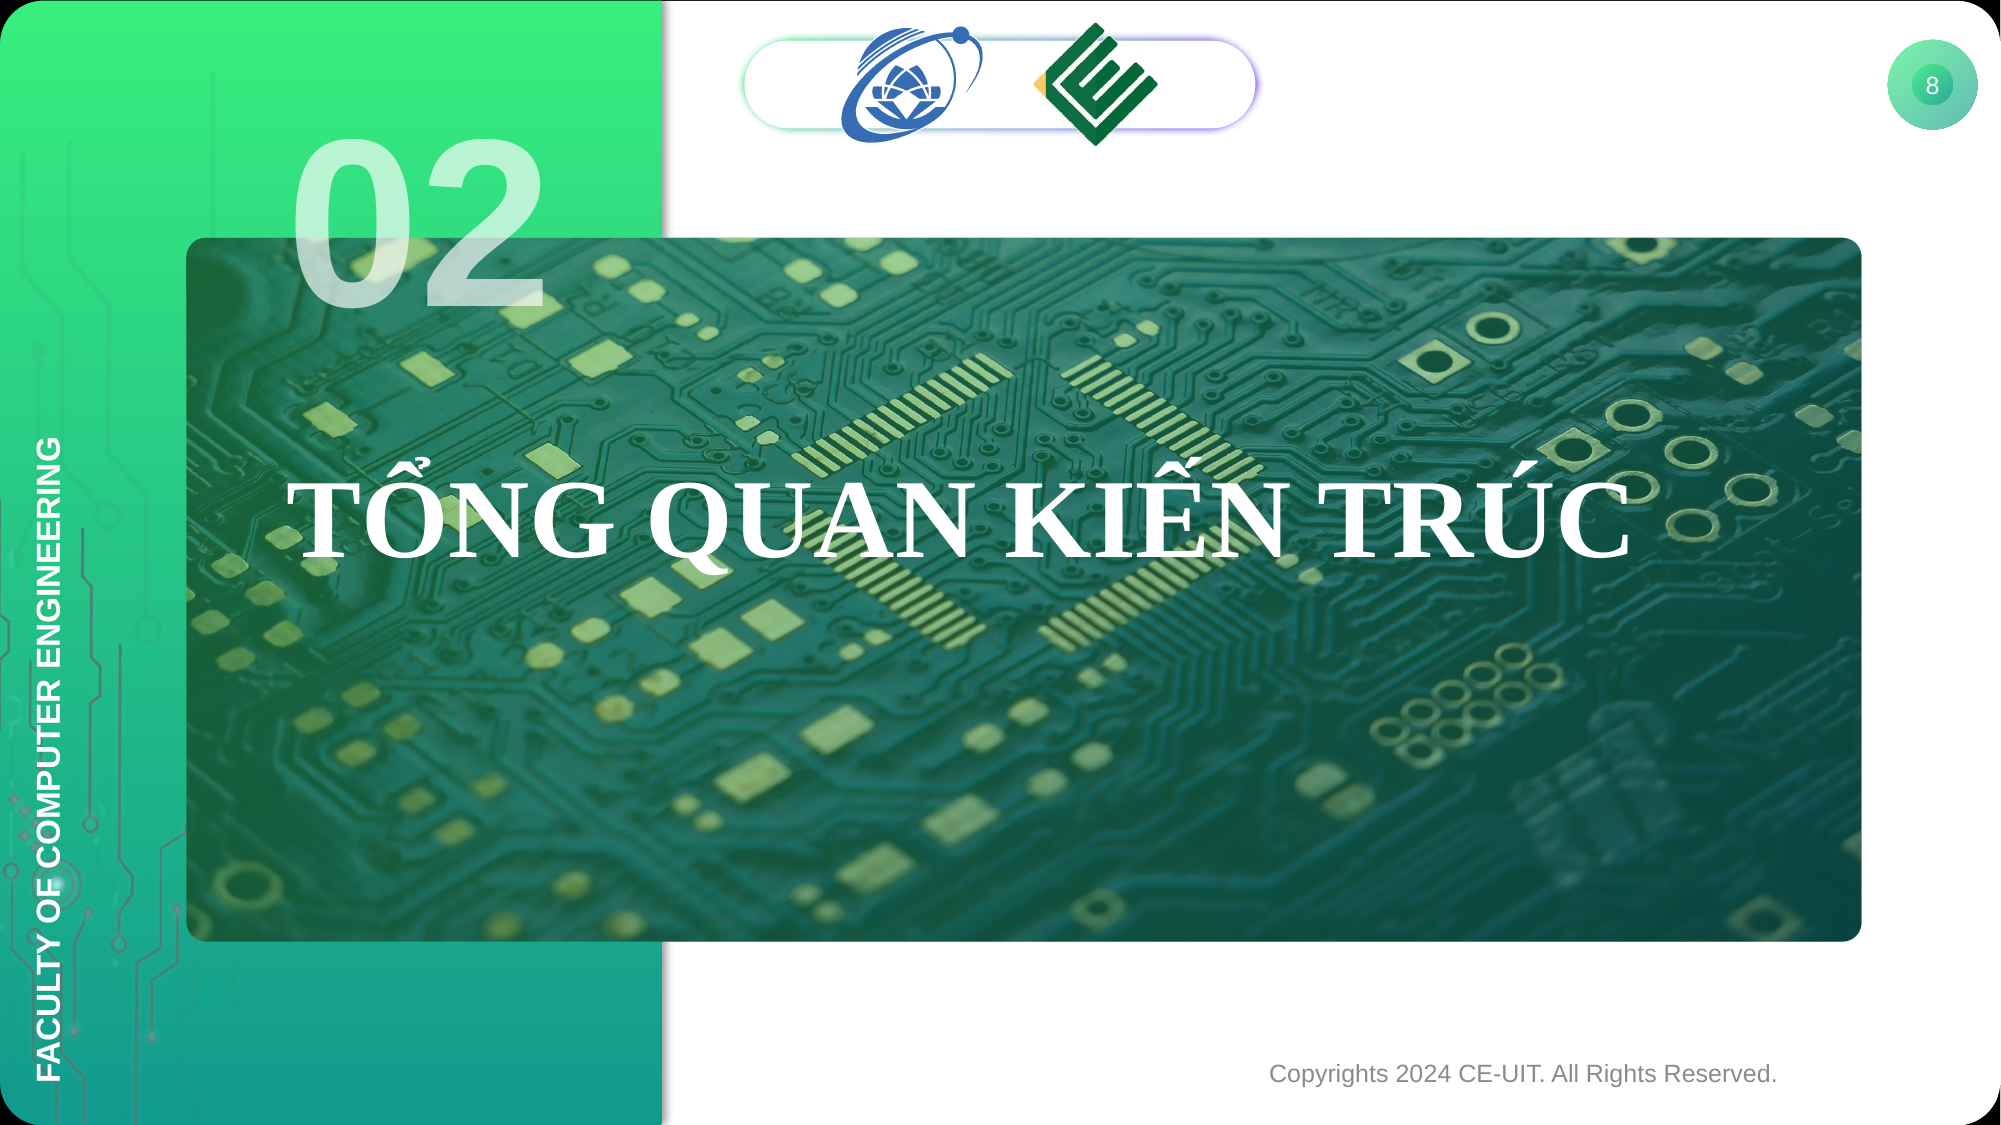

8
02
# TỔNG QUAN KIẾN TRÚC
Copyrights 2024 CE-UIT. All Rights Reserved.